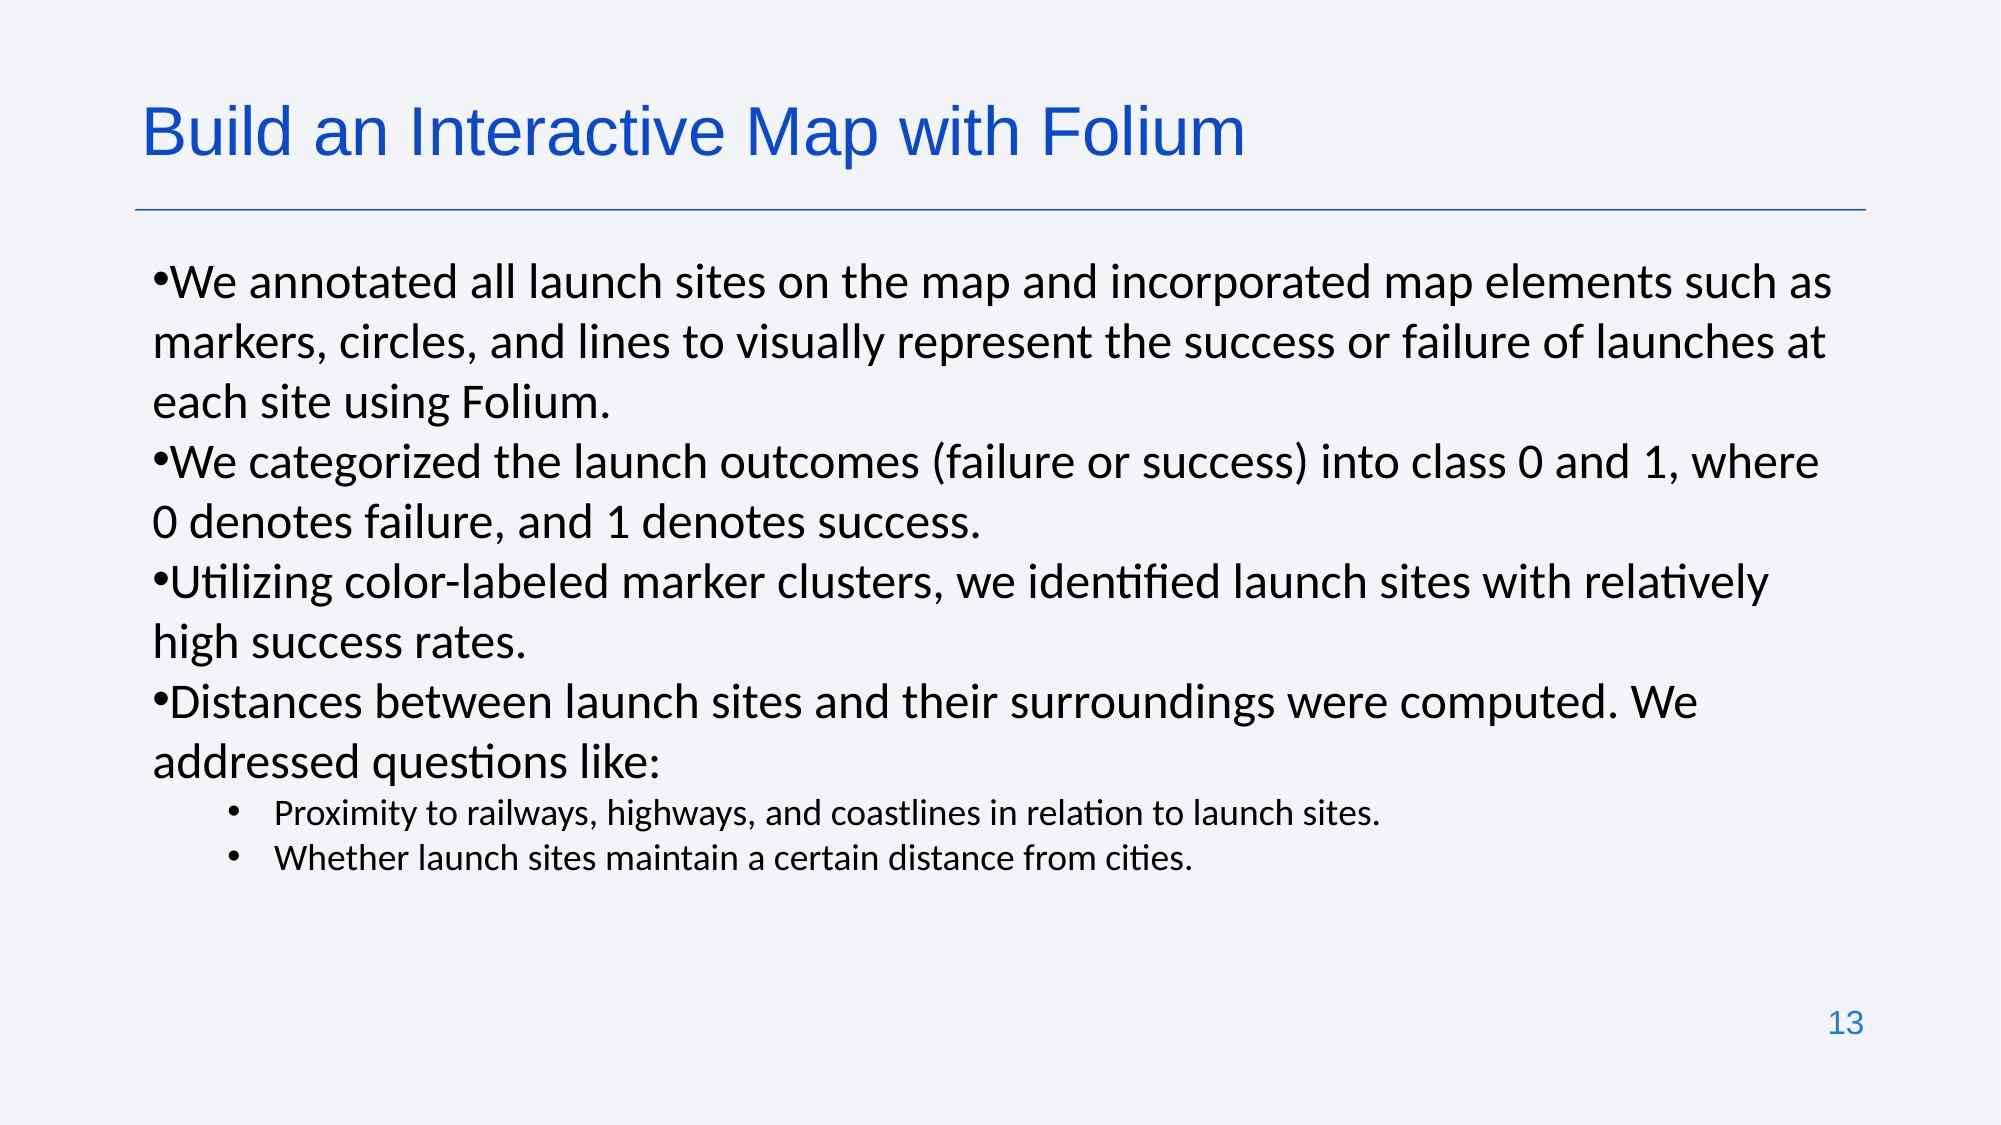

Build an Interactive Map with Folium
We annotated all launch sites on the map and incorporated map elements such as markers, circles, and lines to visually represent the success or failure of launches at each site using Folium.
We categorized the launch outcomes (failure or success) into class 0 and 1, where 0 denotes failure, and 1 denotes success.
Utilizing color-labeled marker clusters, we identified launch sites with relatively high success rates.
Distances between launch sites and their surroundings were computed. We addressed questions like:
Proximity to railways, highways, and coastlines in relation to launch sites.
Whether launch sites maintain a certain distance from cities.

13